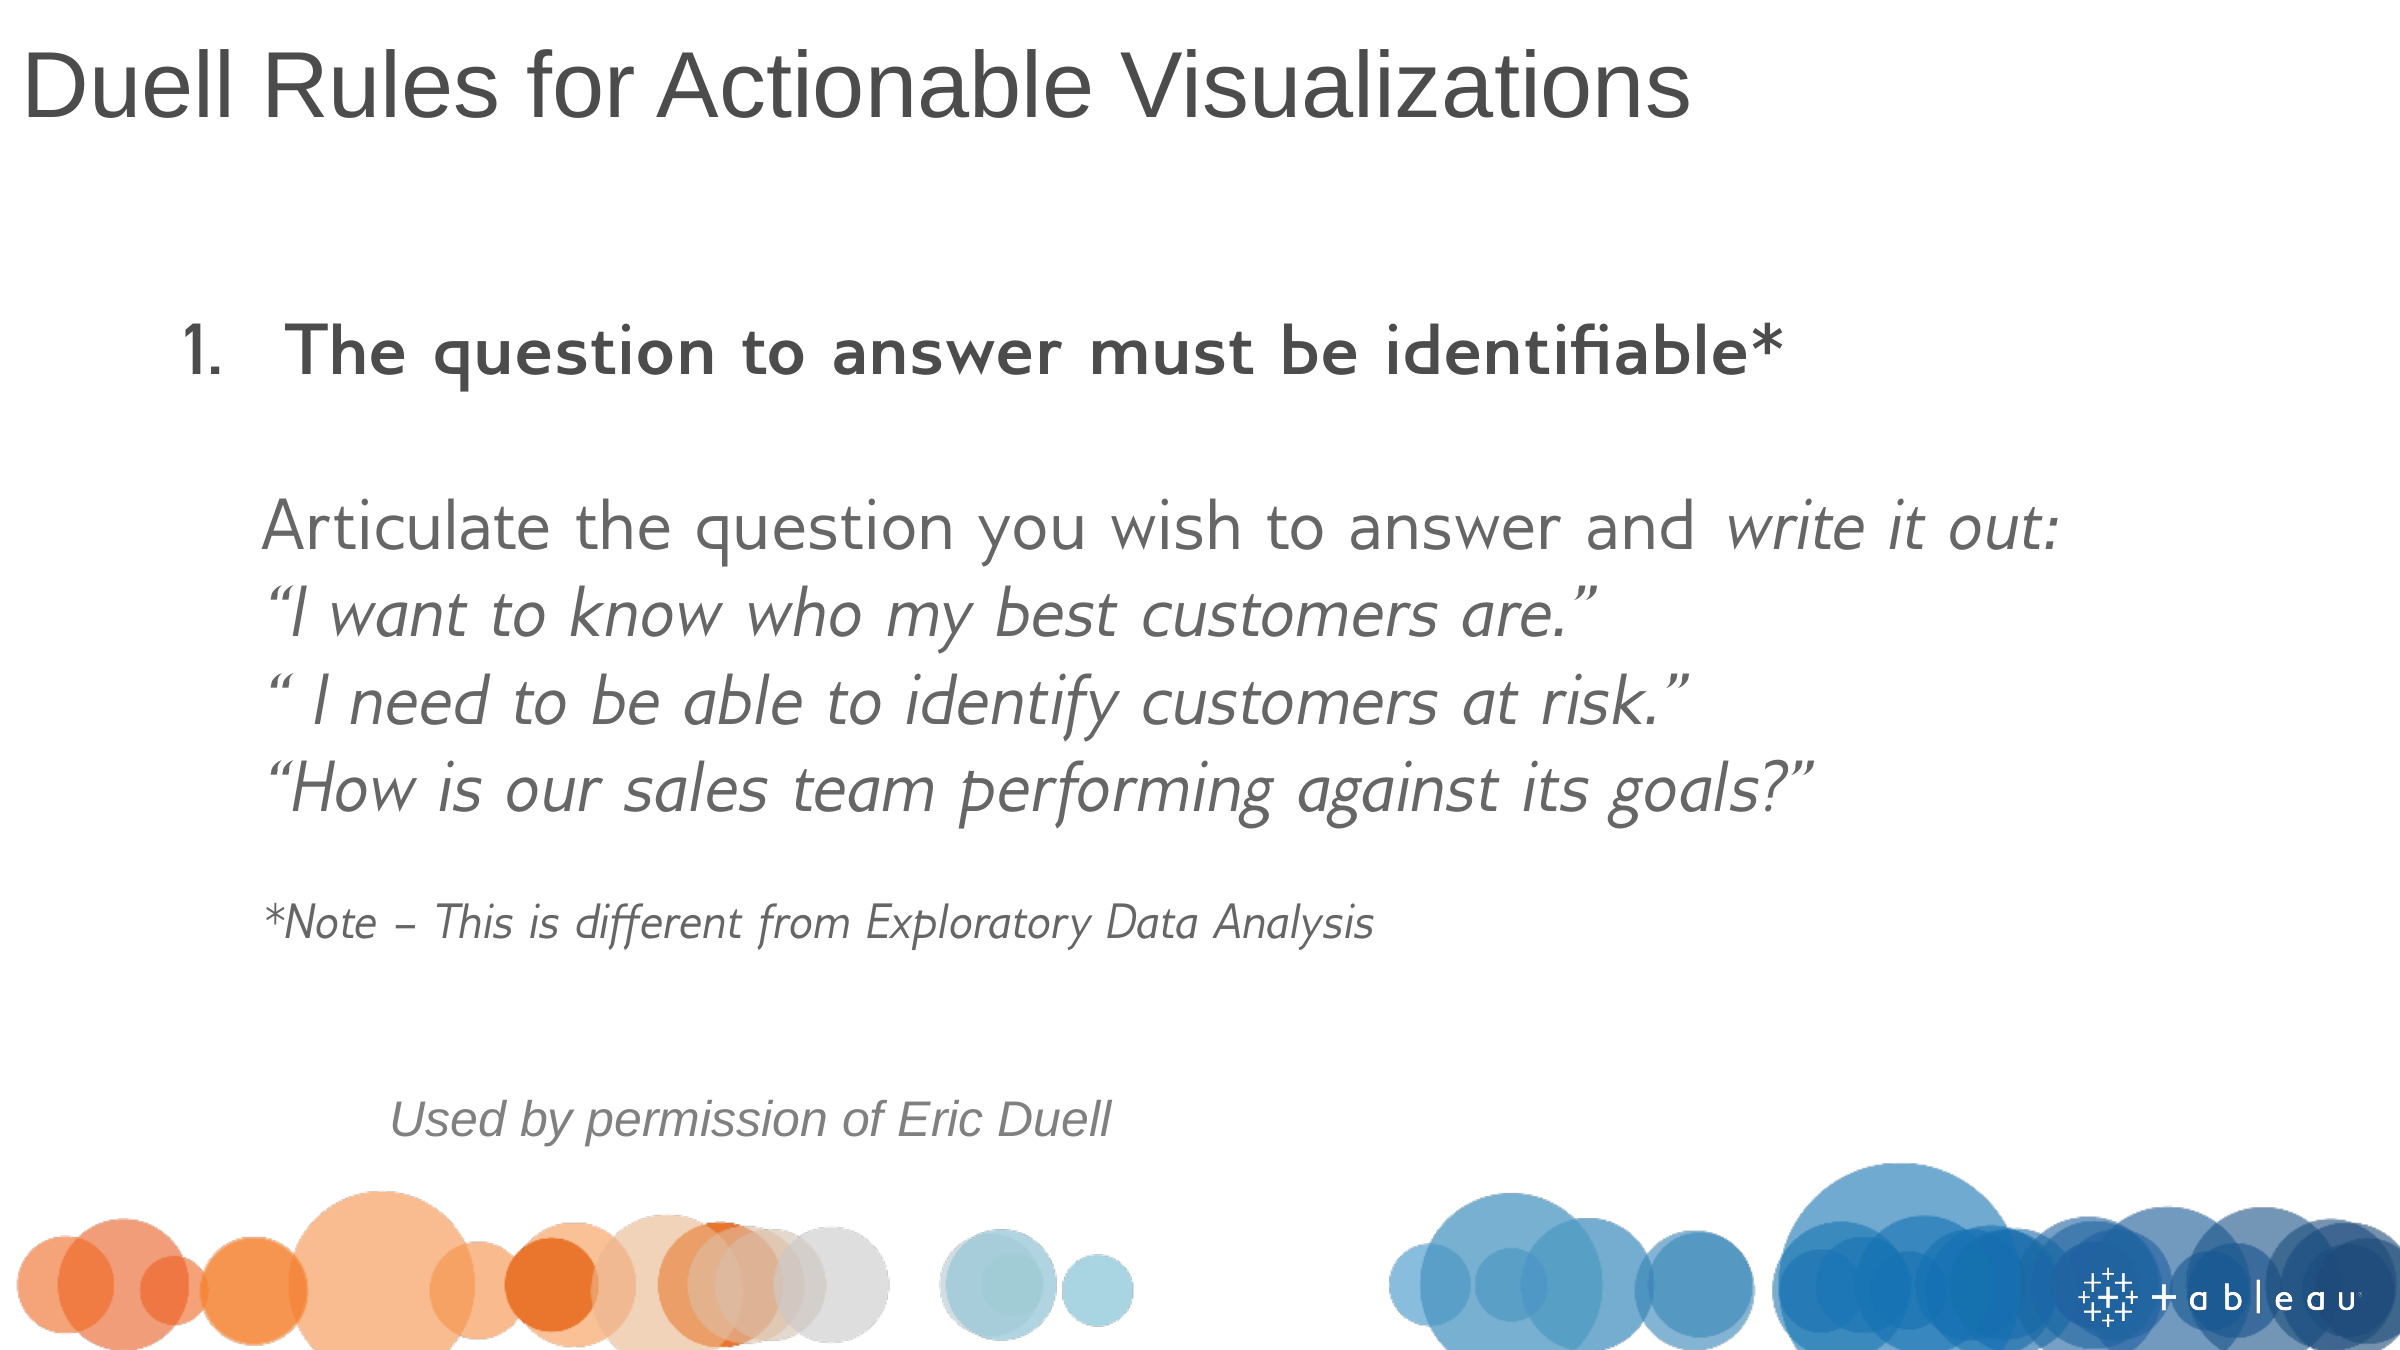

Duell Rules for Actionable Visualizations
The question to answer must be identifiable*

Articulate the question you wish to answer and write it out:
“I want to know who my best customers are.”
“ I need to be able to identify customers at risk.”
“How is our sales team performing against its goals?”
*Note – This is different from Exploratory Data Analysis
Used by permission of Eric Duell